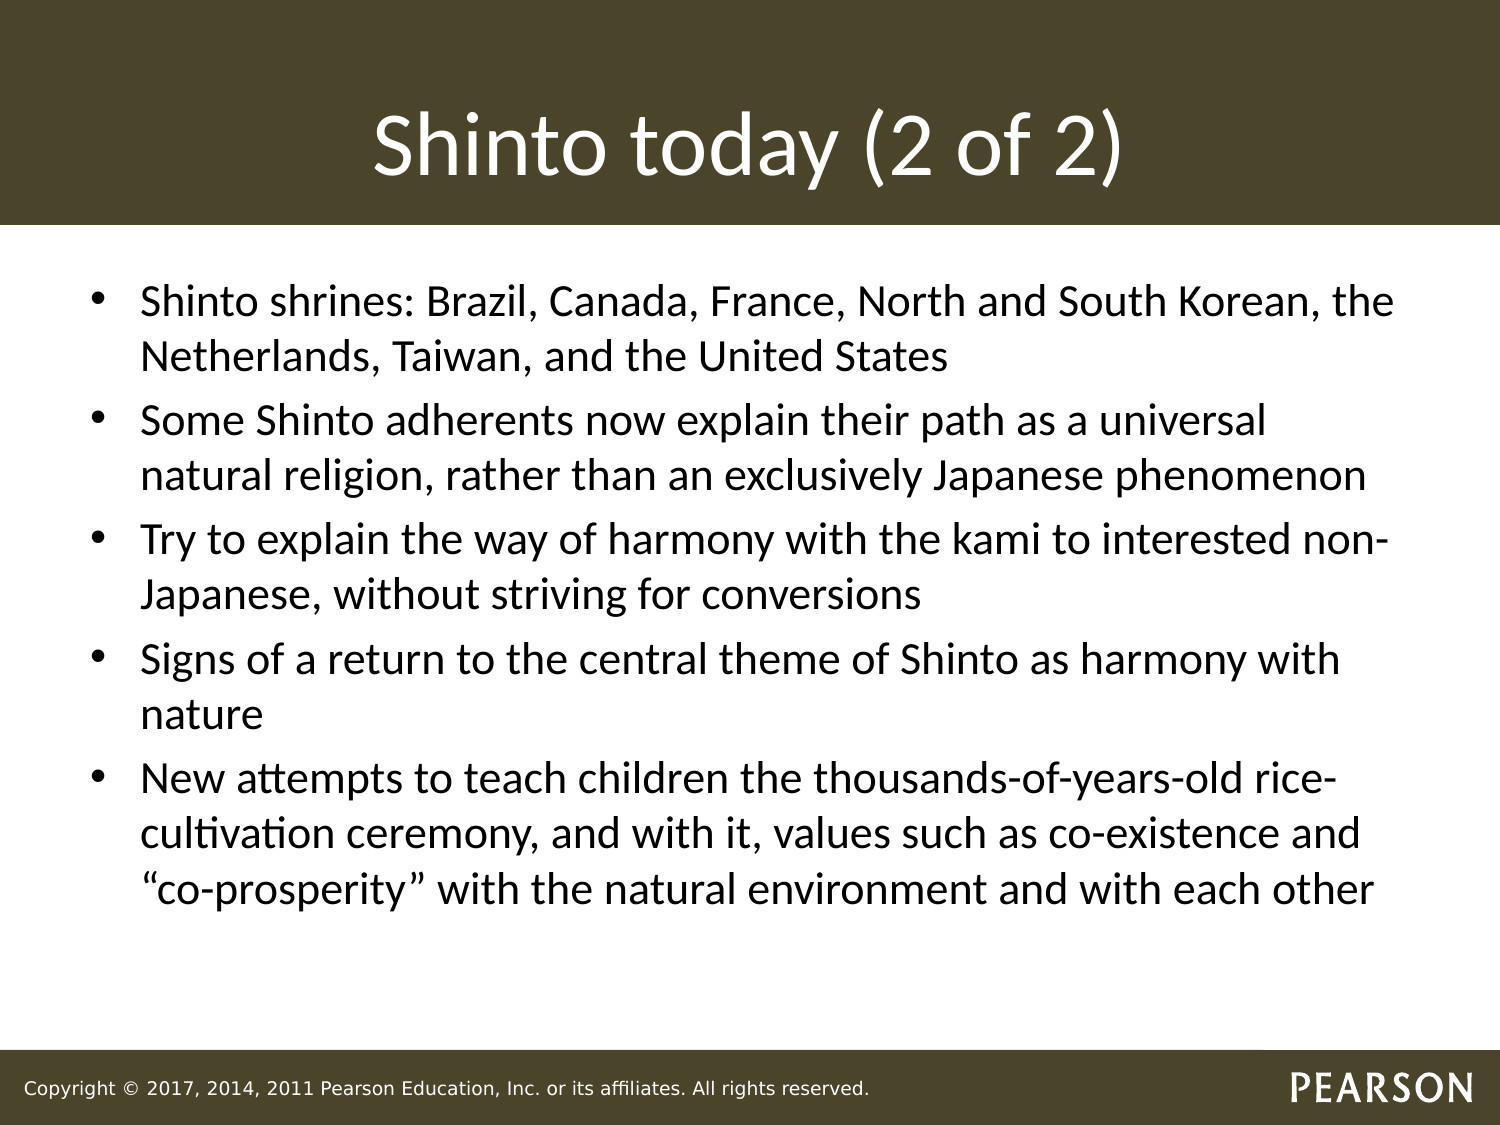

# Shinto today (2 of 2)
Shinto shrines: Brazil, Canada, France, North and South Korean, the Netherlands, Taiwan, and the United States
Some Shinto adherents now explain their path as a universal natural religion, rather than an exclusively Japanese phenomenon
Try to explain the way of harmony with the kami to interested non-Japanese, without striving for conversions
Signs of a return to the central theme of Shinto as harmony with nature
New attempts to teach children the thousands-of-years-old rice-cultivation ceremony, and with it, values such as co-existence and “co-prosperity” with the natural environment and with each other